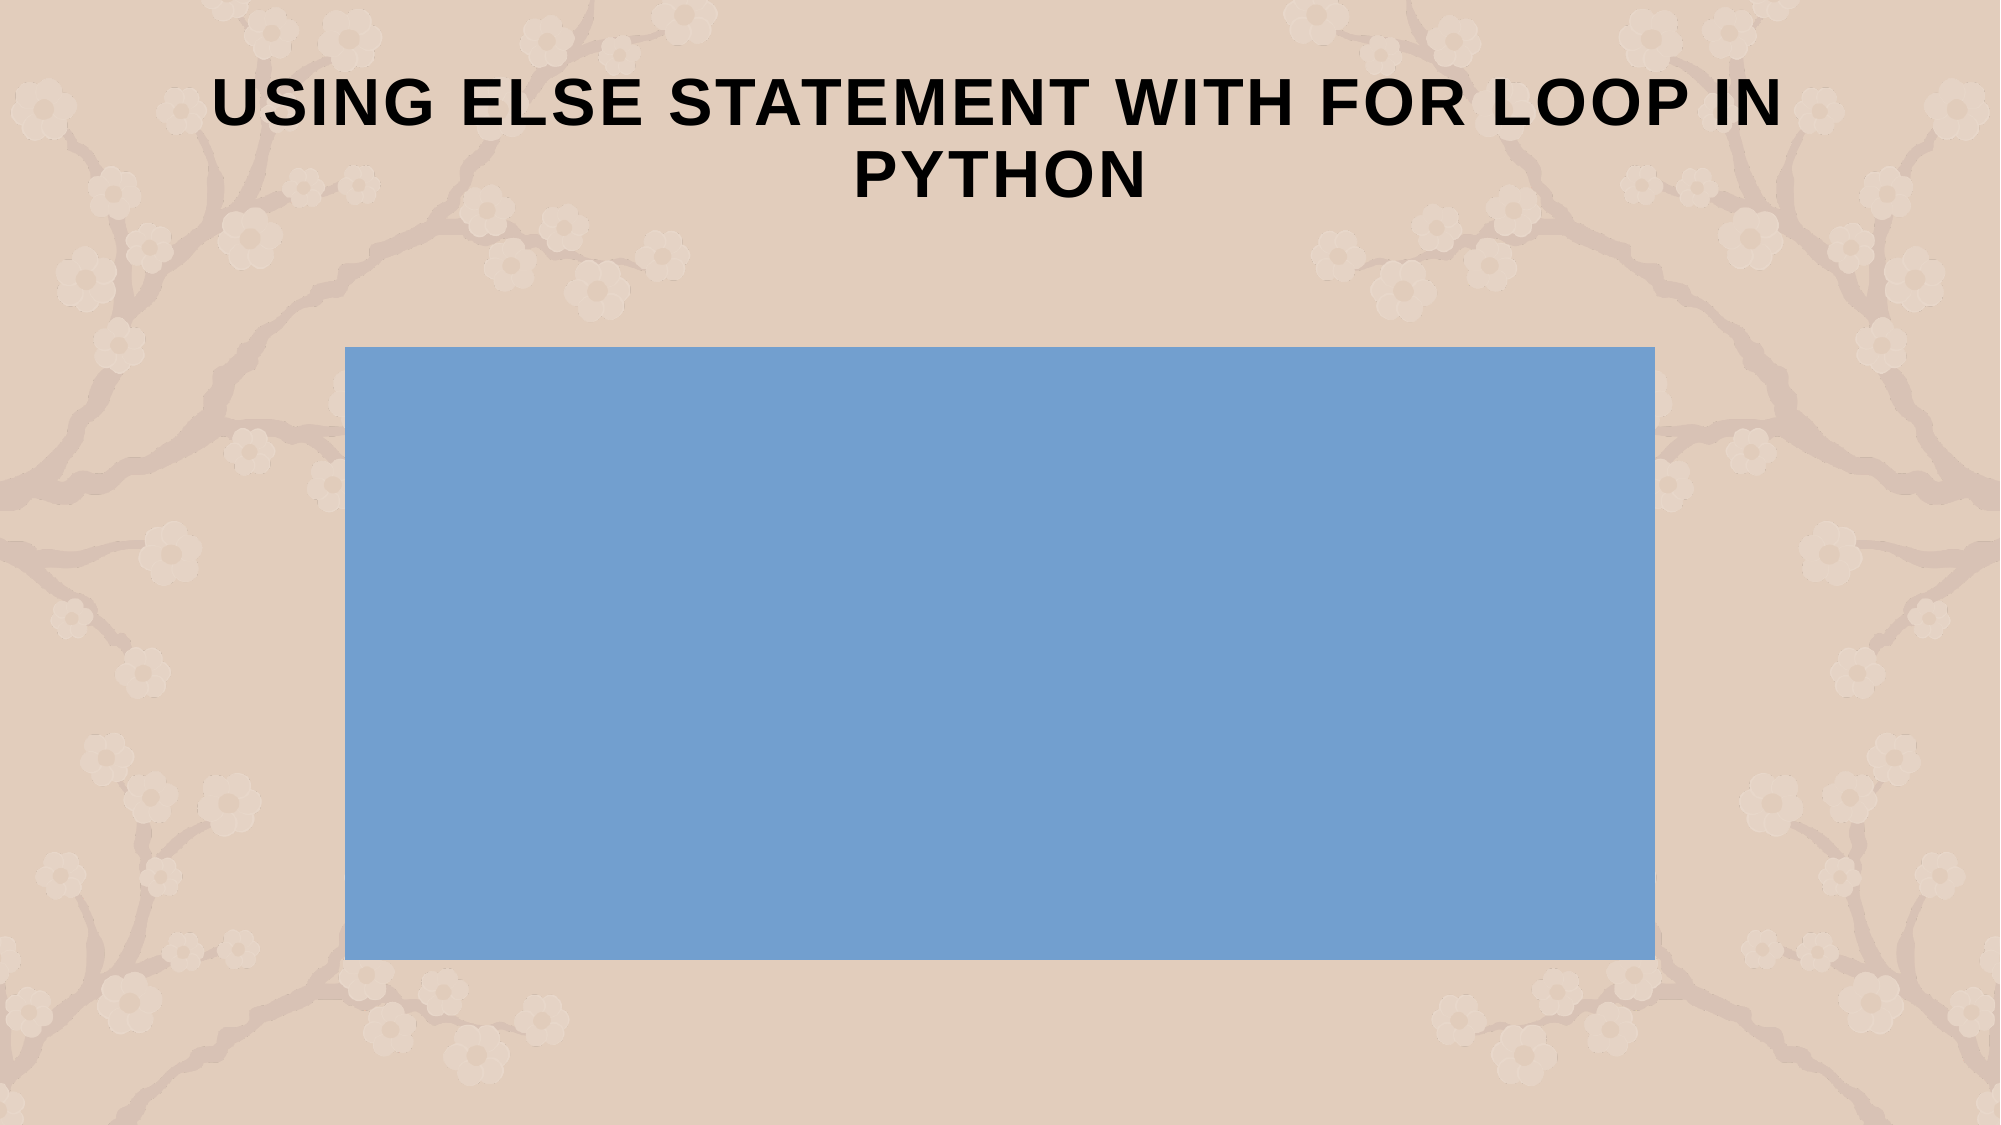

# Using else Statement with for Loop in Python
li = ["geeks", "for", "geeks"]
for index in range(len(li)):
    print(li[index])
else:
    print("Inside Else Block")